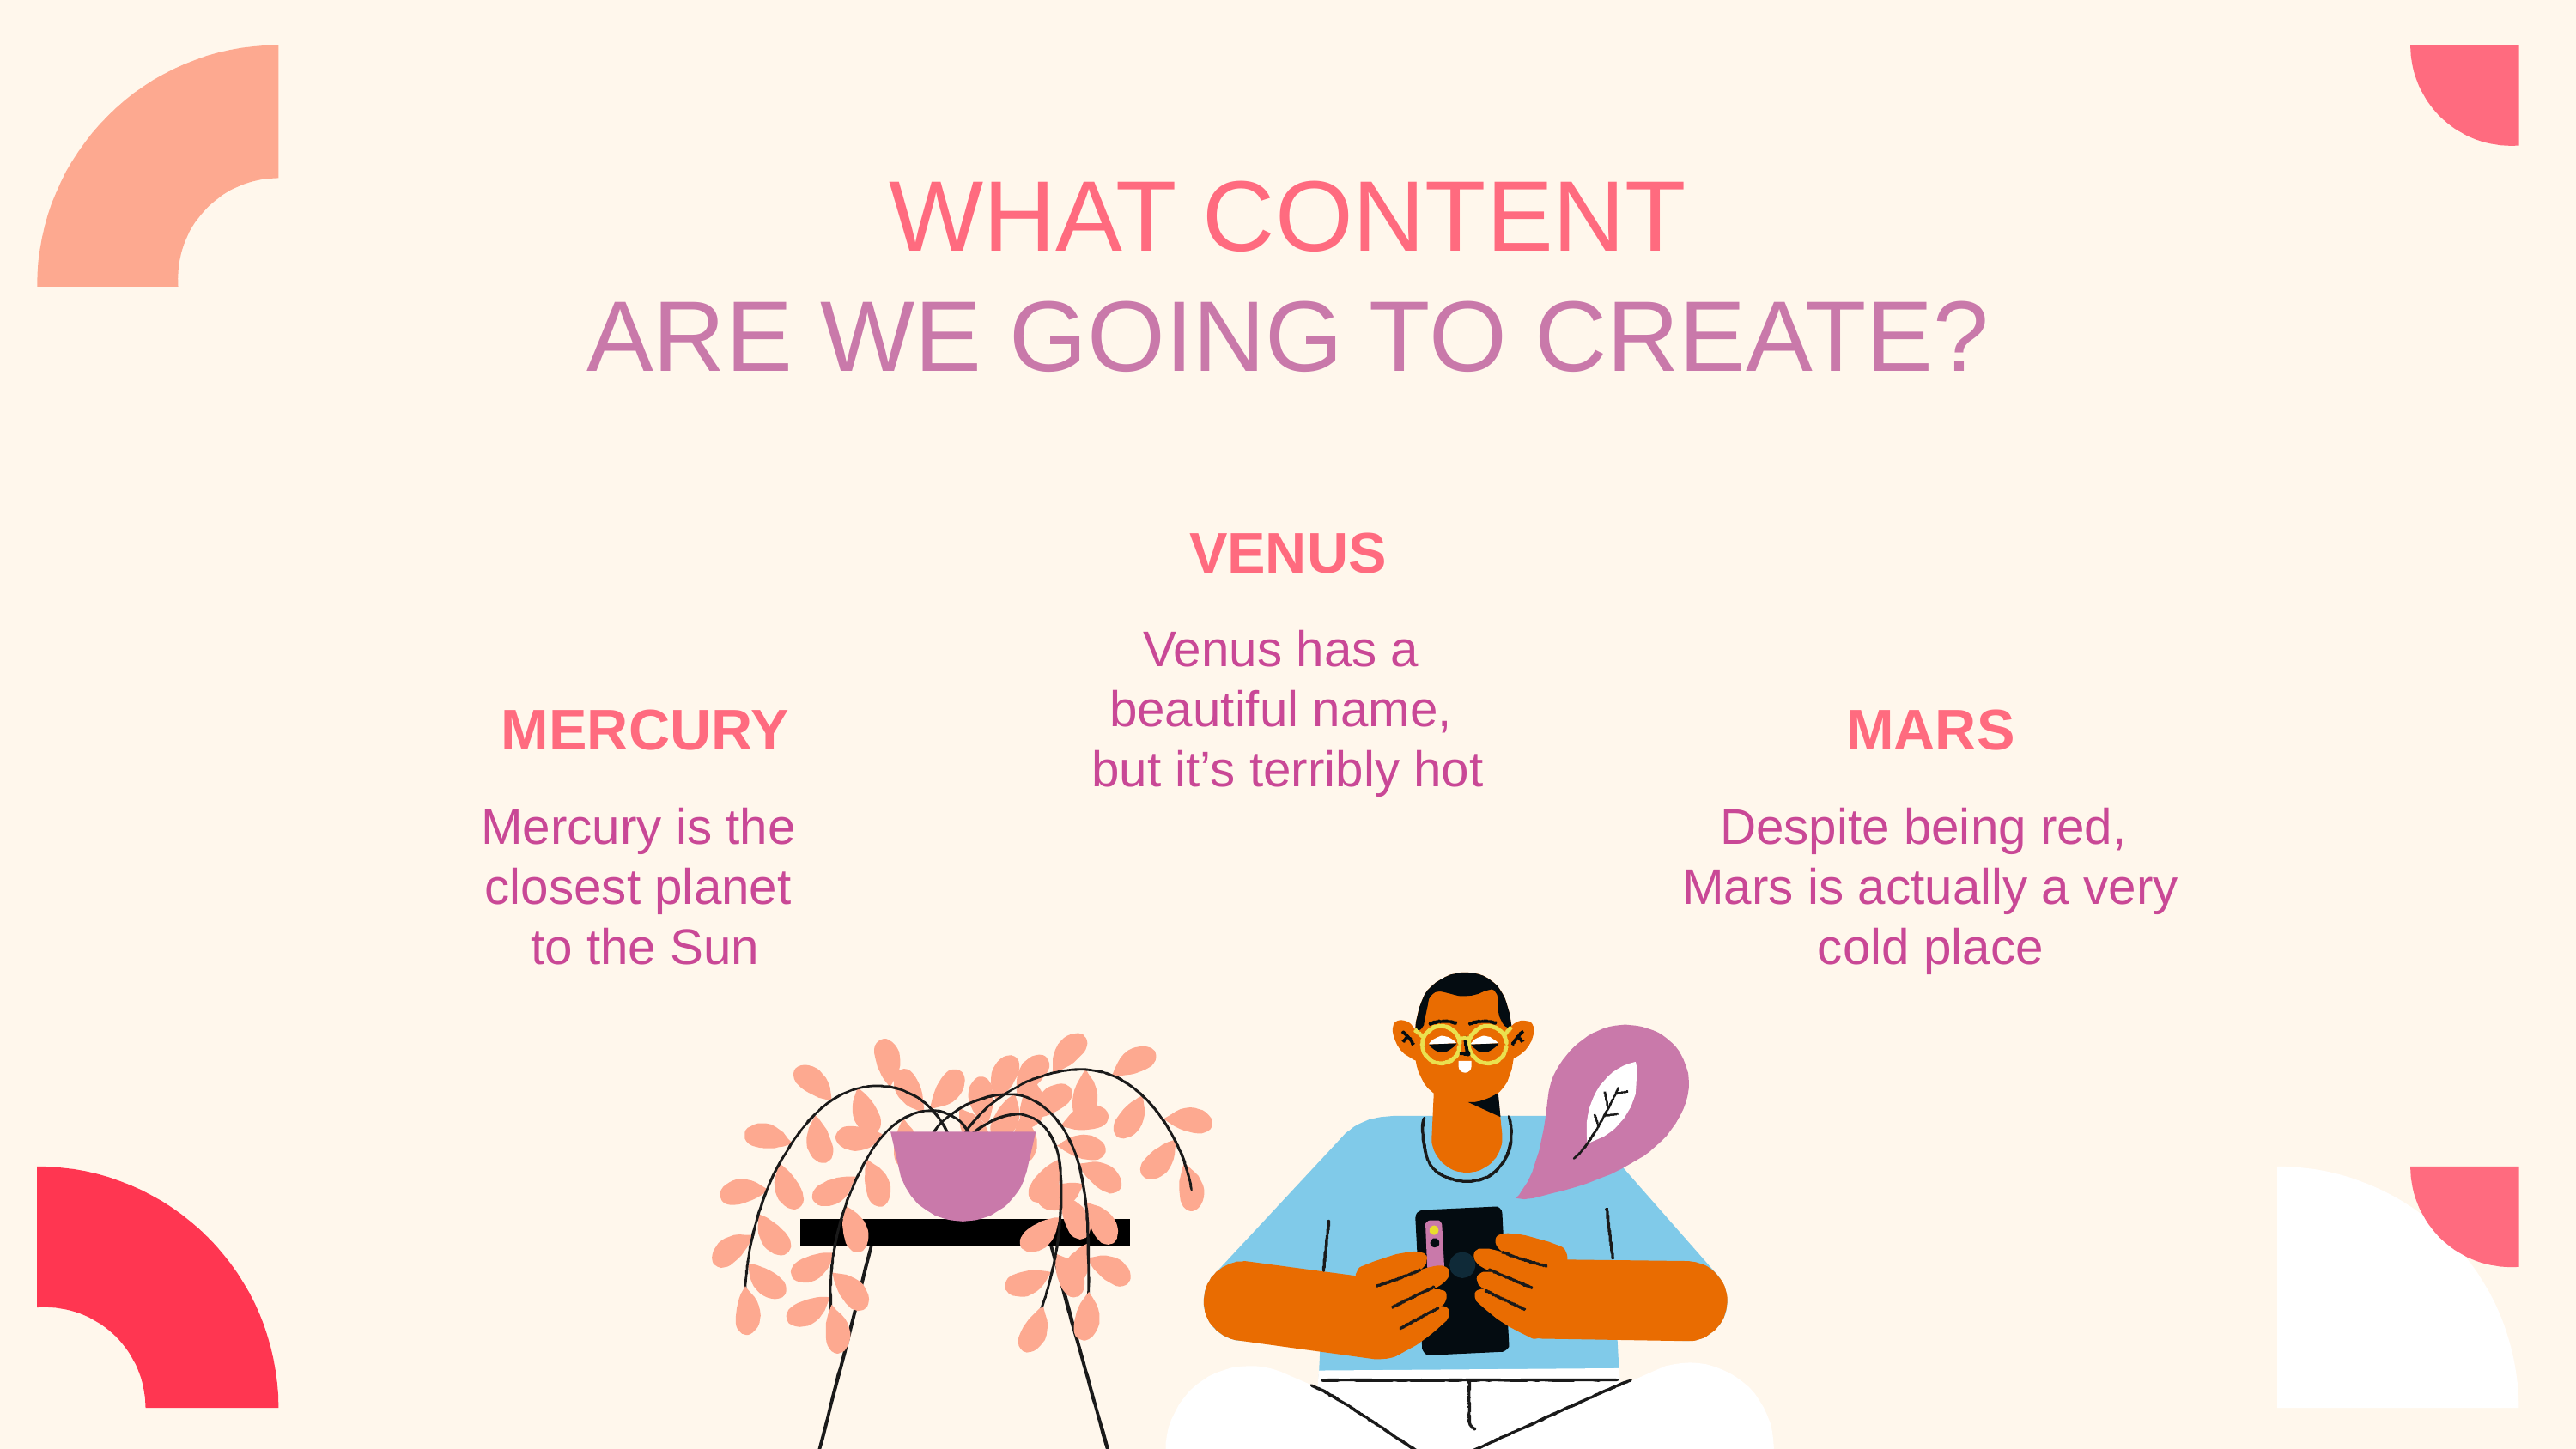

# WHAT CONTENT
ARE WE GOING TO CREATE?
VENUS
Venus has a
beautiful name,
but it’s terribly hot

MERCURY
MARS
Mercury is the
closest planet
to the Sun

Despite being red,
Mars is actually a very cold place